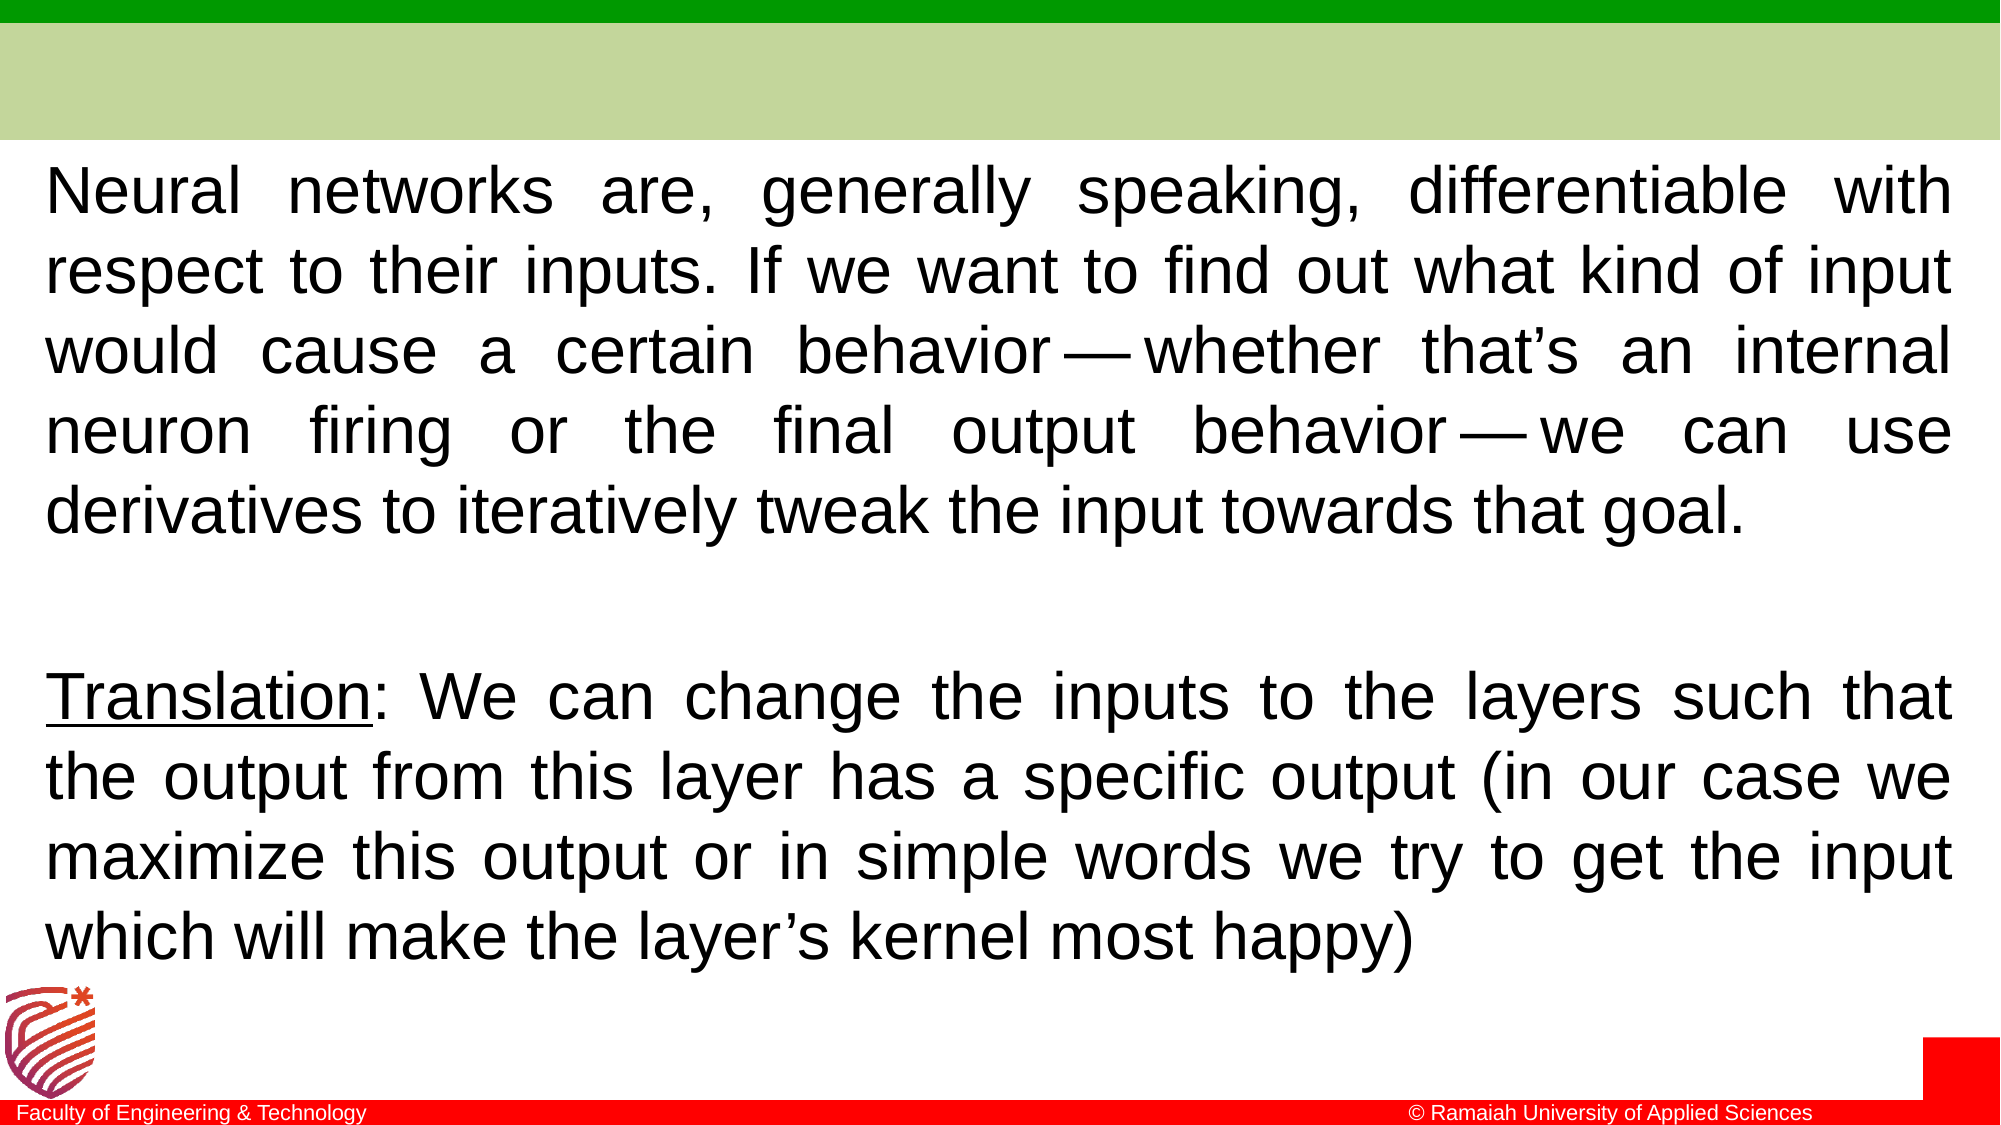

Neural networks are, generally speaking, differentiable with respect to their inputs. If we want to find out what kind of input would cause a certain behavior — whether that’s an internal neuron firing or the final output behavior — we can use derivatives to iteratively tweak the input towards that goal.

Translation: We can change the inputs to the layers such that the output from this layer has a specific output (in our case we maximize this output or in simple words we try to get the input which will make the layer’s kernel most happy)